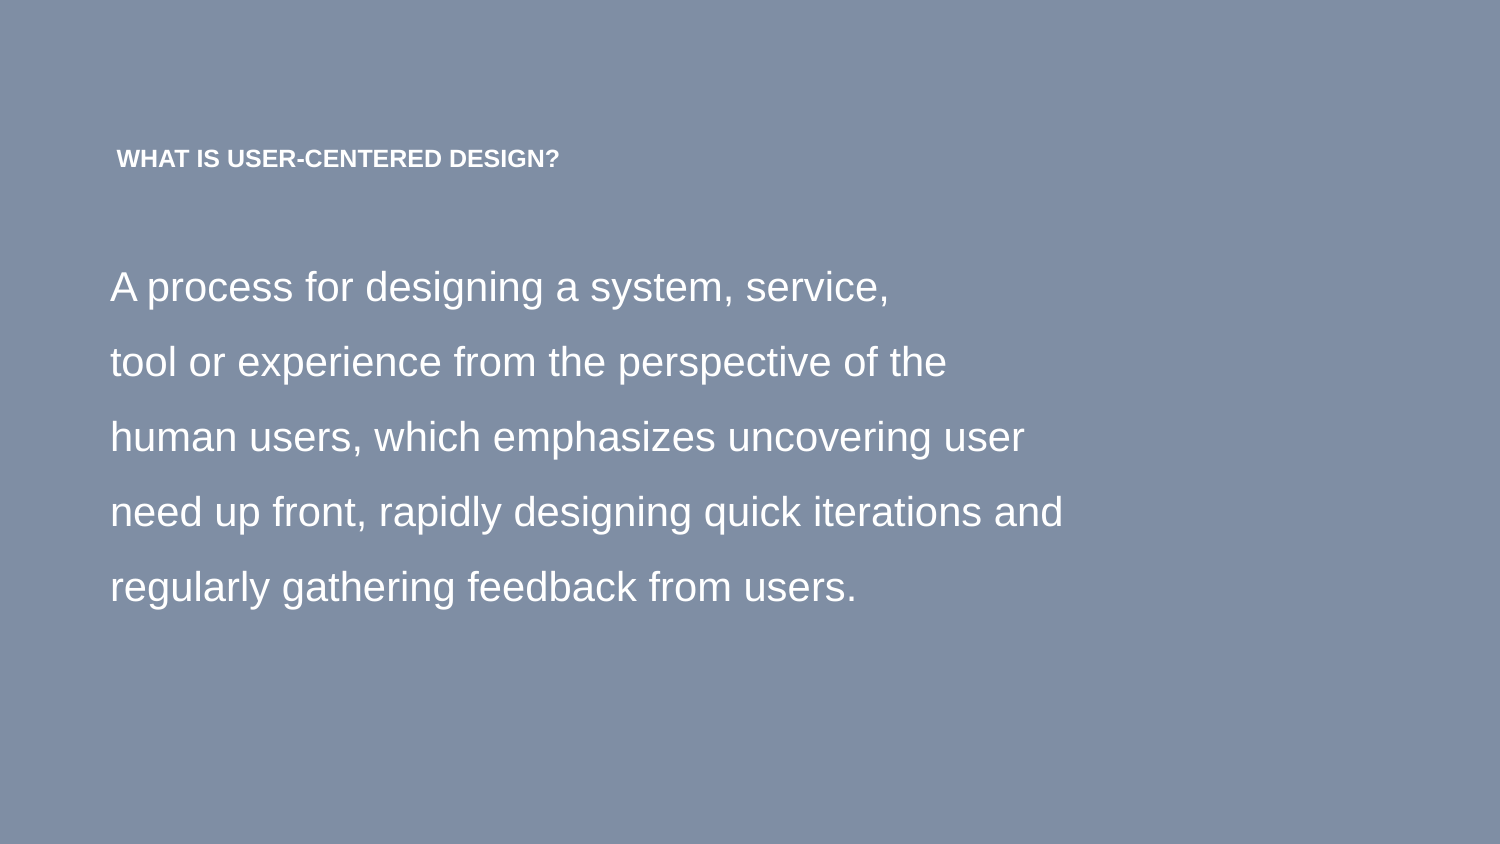

WHAT IS USER-CENTERED DESIGN?
A process for designing a system, service,
tool or experience from the perspective of the human users, which emphasizes uncovering user need up front, rapidly designing quick iterations and regularly gathering feedback from users.